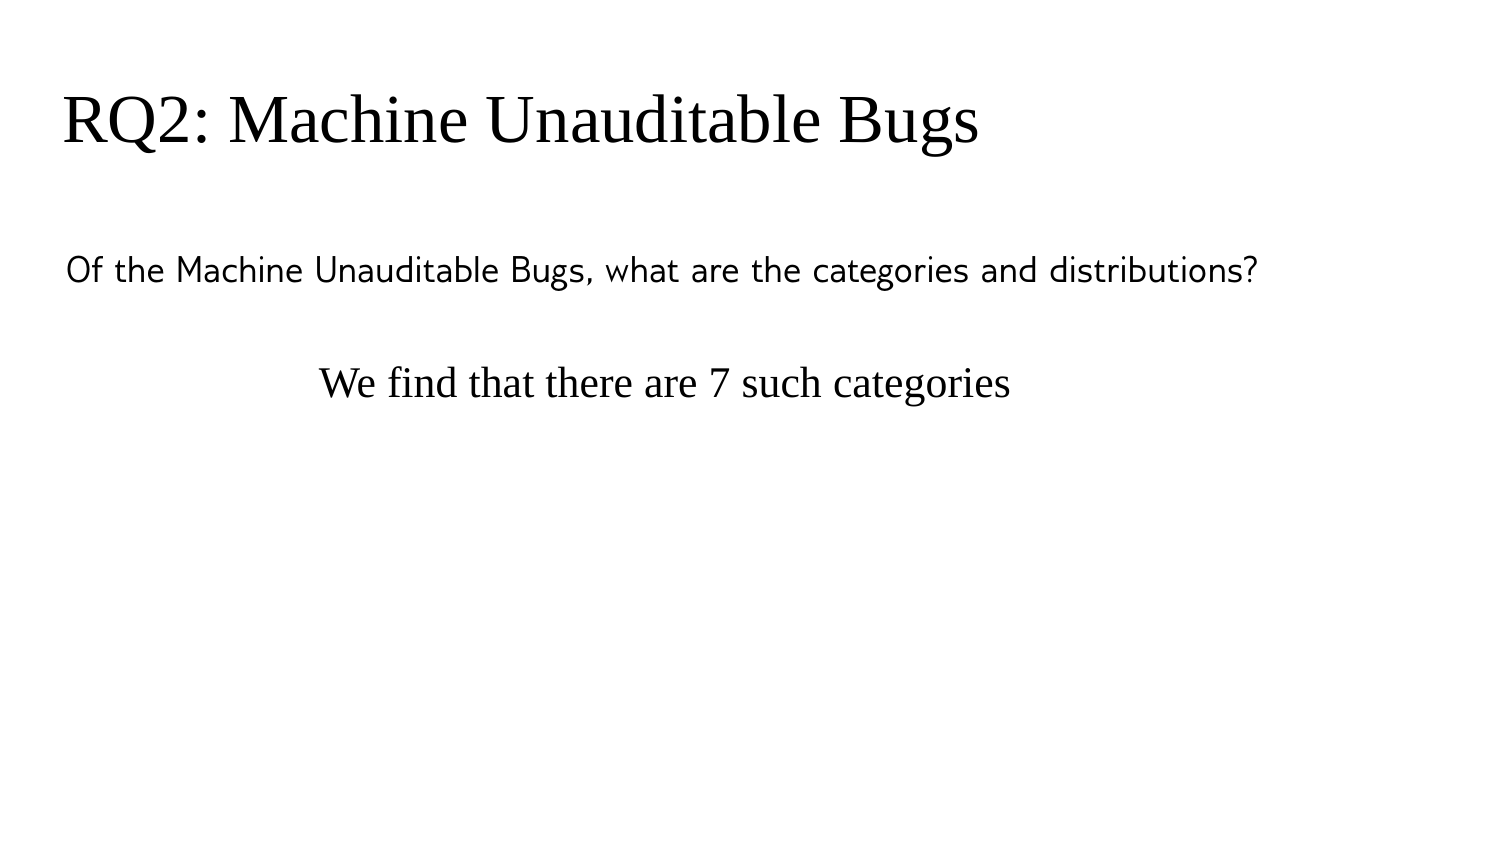

# RQ2: Machine Unauditable Bugs
Of the Machine Unauditable Bugs, what are the categories and distributions?
We find that there are 7 such categories